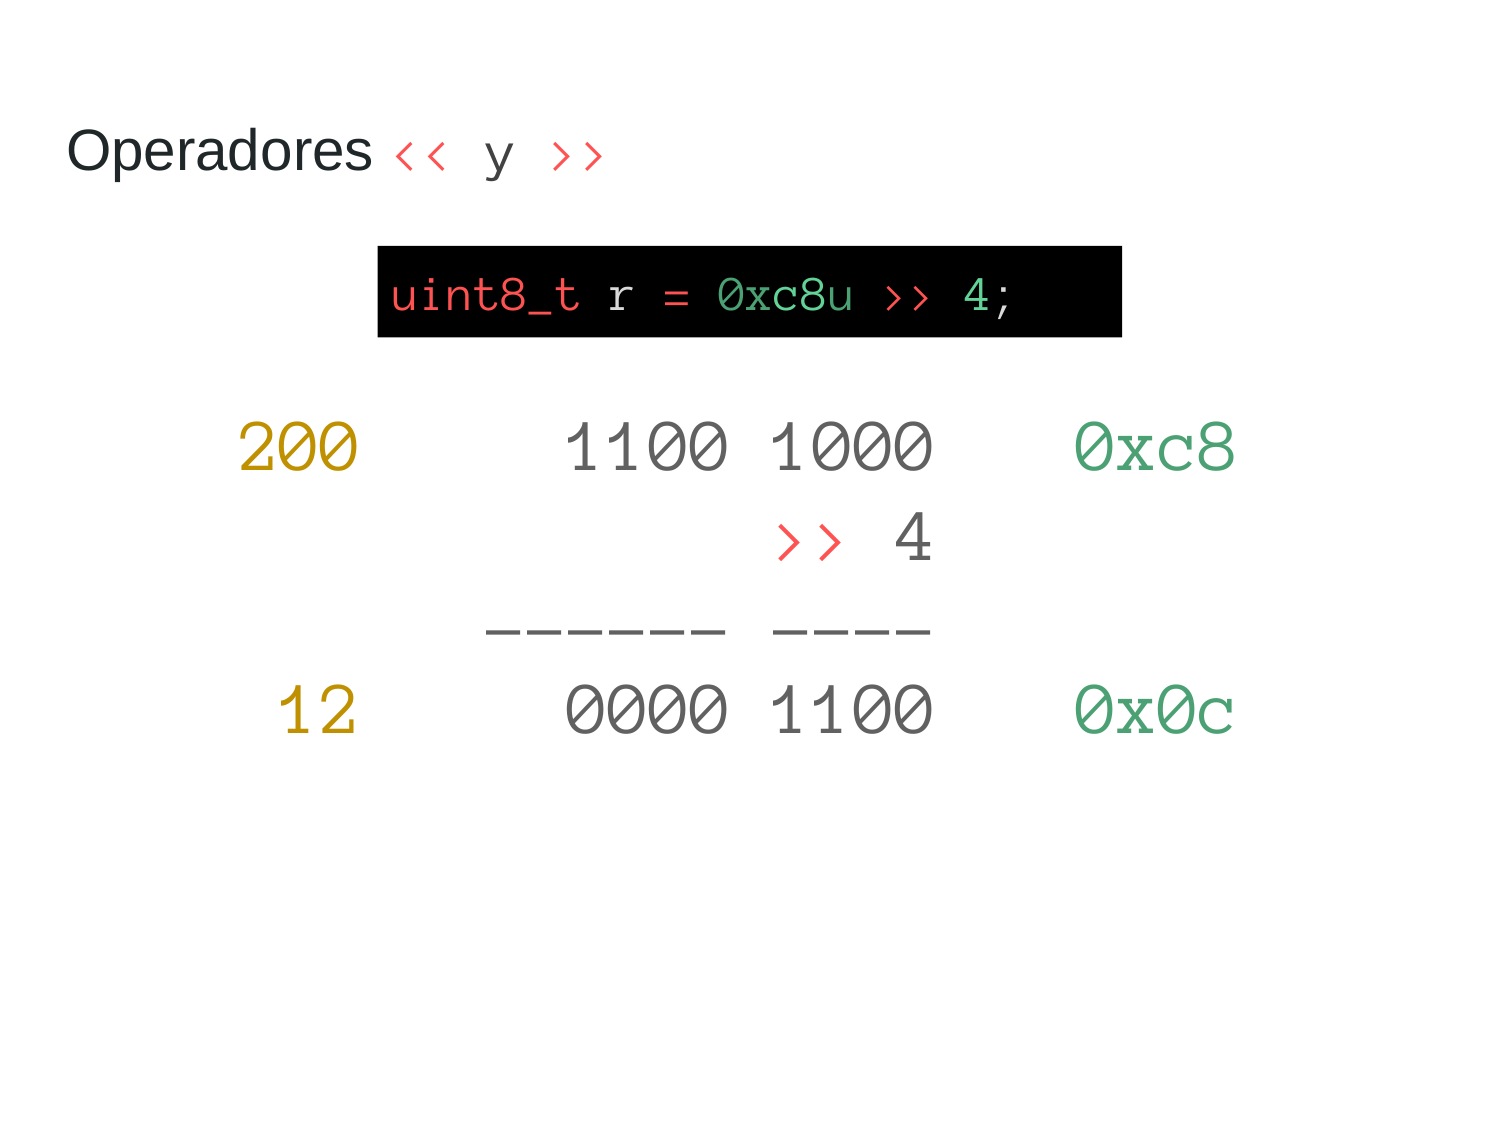

Operadores << y >>
uint8_t r = 0xc8u >> 4;
200

1100 1000
>> 4
------ ----
0xc8

12
0000 1100
0x0c